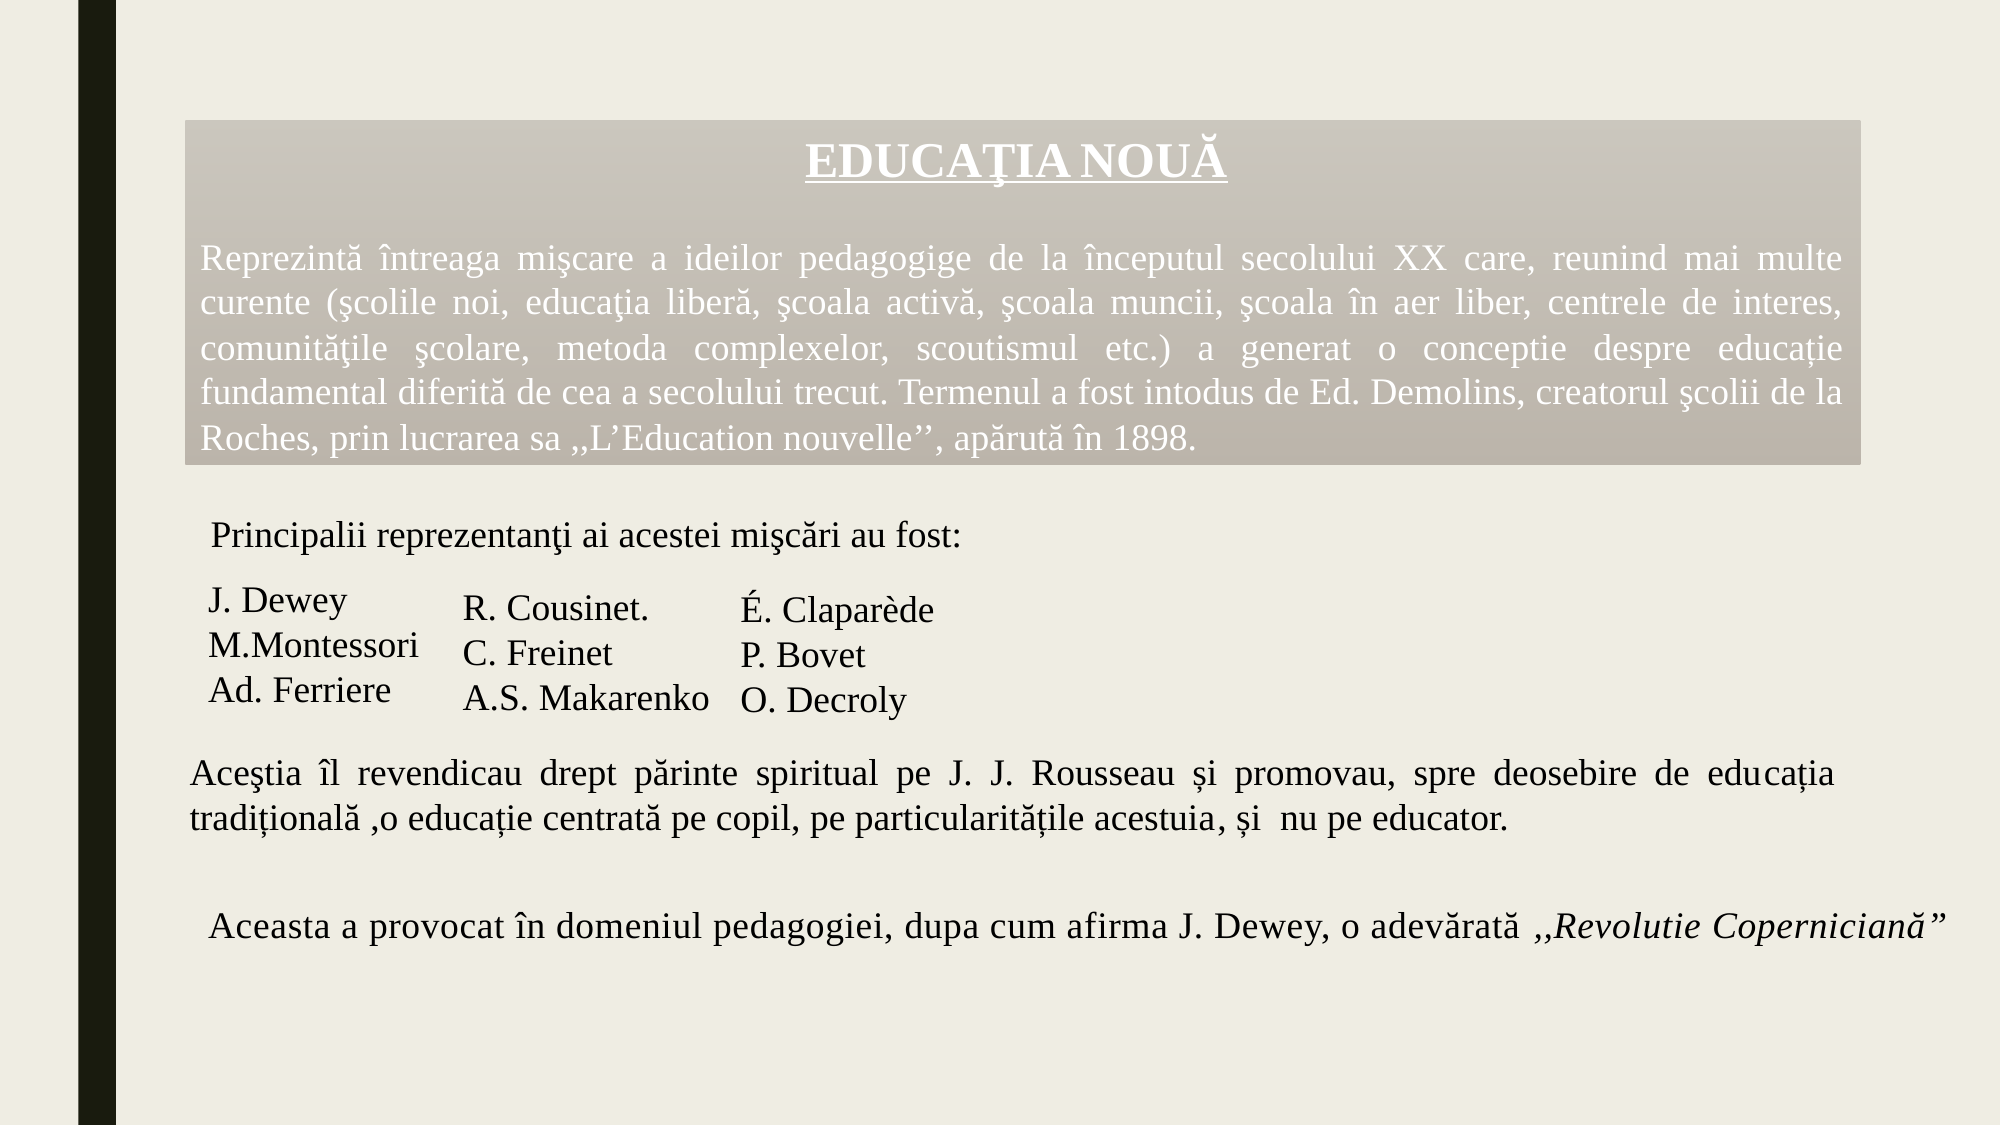

EDUCAŢIA NOUĂ

Reprezintă întreaga mişcare a ideilor pedagogige de la începutul secolului XX care, reunind mai multe curente (şcolile noi, educaţia liberă, şcoala activă, şcoala muncii, şcoala în aer liber, centrele de interes, comunităţile şcolare, metoda complexelor, scoutismul etc.) a generat o conceptie despre educație fundamental diferită de cea a secolului trecut. Termenul a fost intodus de Ed. Demolins, creatorul şcolii de la Roches, prin lucrarea sa ,,L’Education nouvelle’’, apărută în 1898.
Principalii reprezentanţi ai acestei mişcări au fost:
J. Dewey
M.Montessori
Ad. Ferriere
 R. Cousinet.
 C. Freinet
 A.S. Makarenko
É. Claparède
P. Bovet
O. Decroly
Aceştia îl revendicau drept părinte spiritual pe J. J. Rousseau și promovau, spre deosebire de educația tradițională ,o educație centrată pe copil, pe particularitățile acestuia, și  nu pe educator.

Aceasta a provocat în domeniul pedagogiei, dupa cum afirma J. Dewey, o adevărată ,,Revolutie Coperniciană”